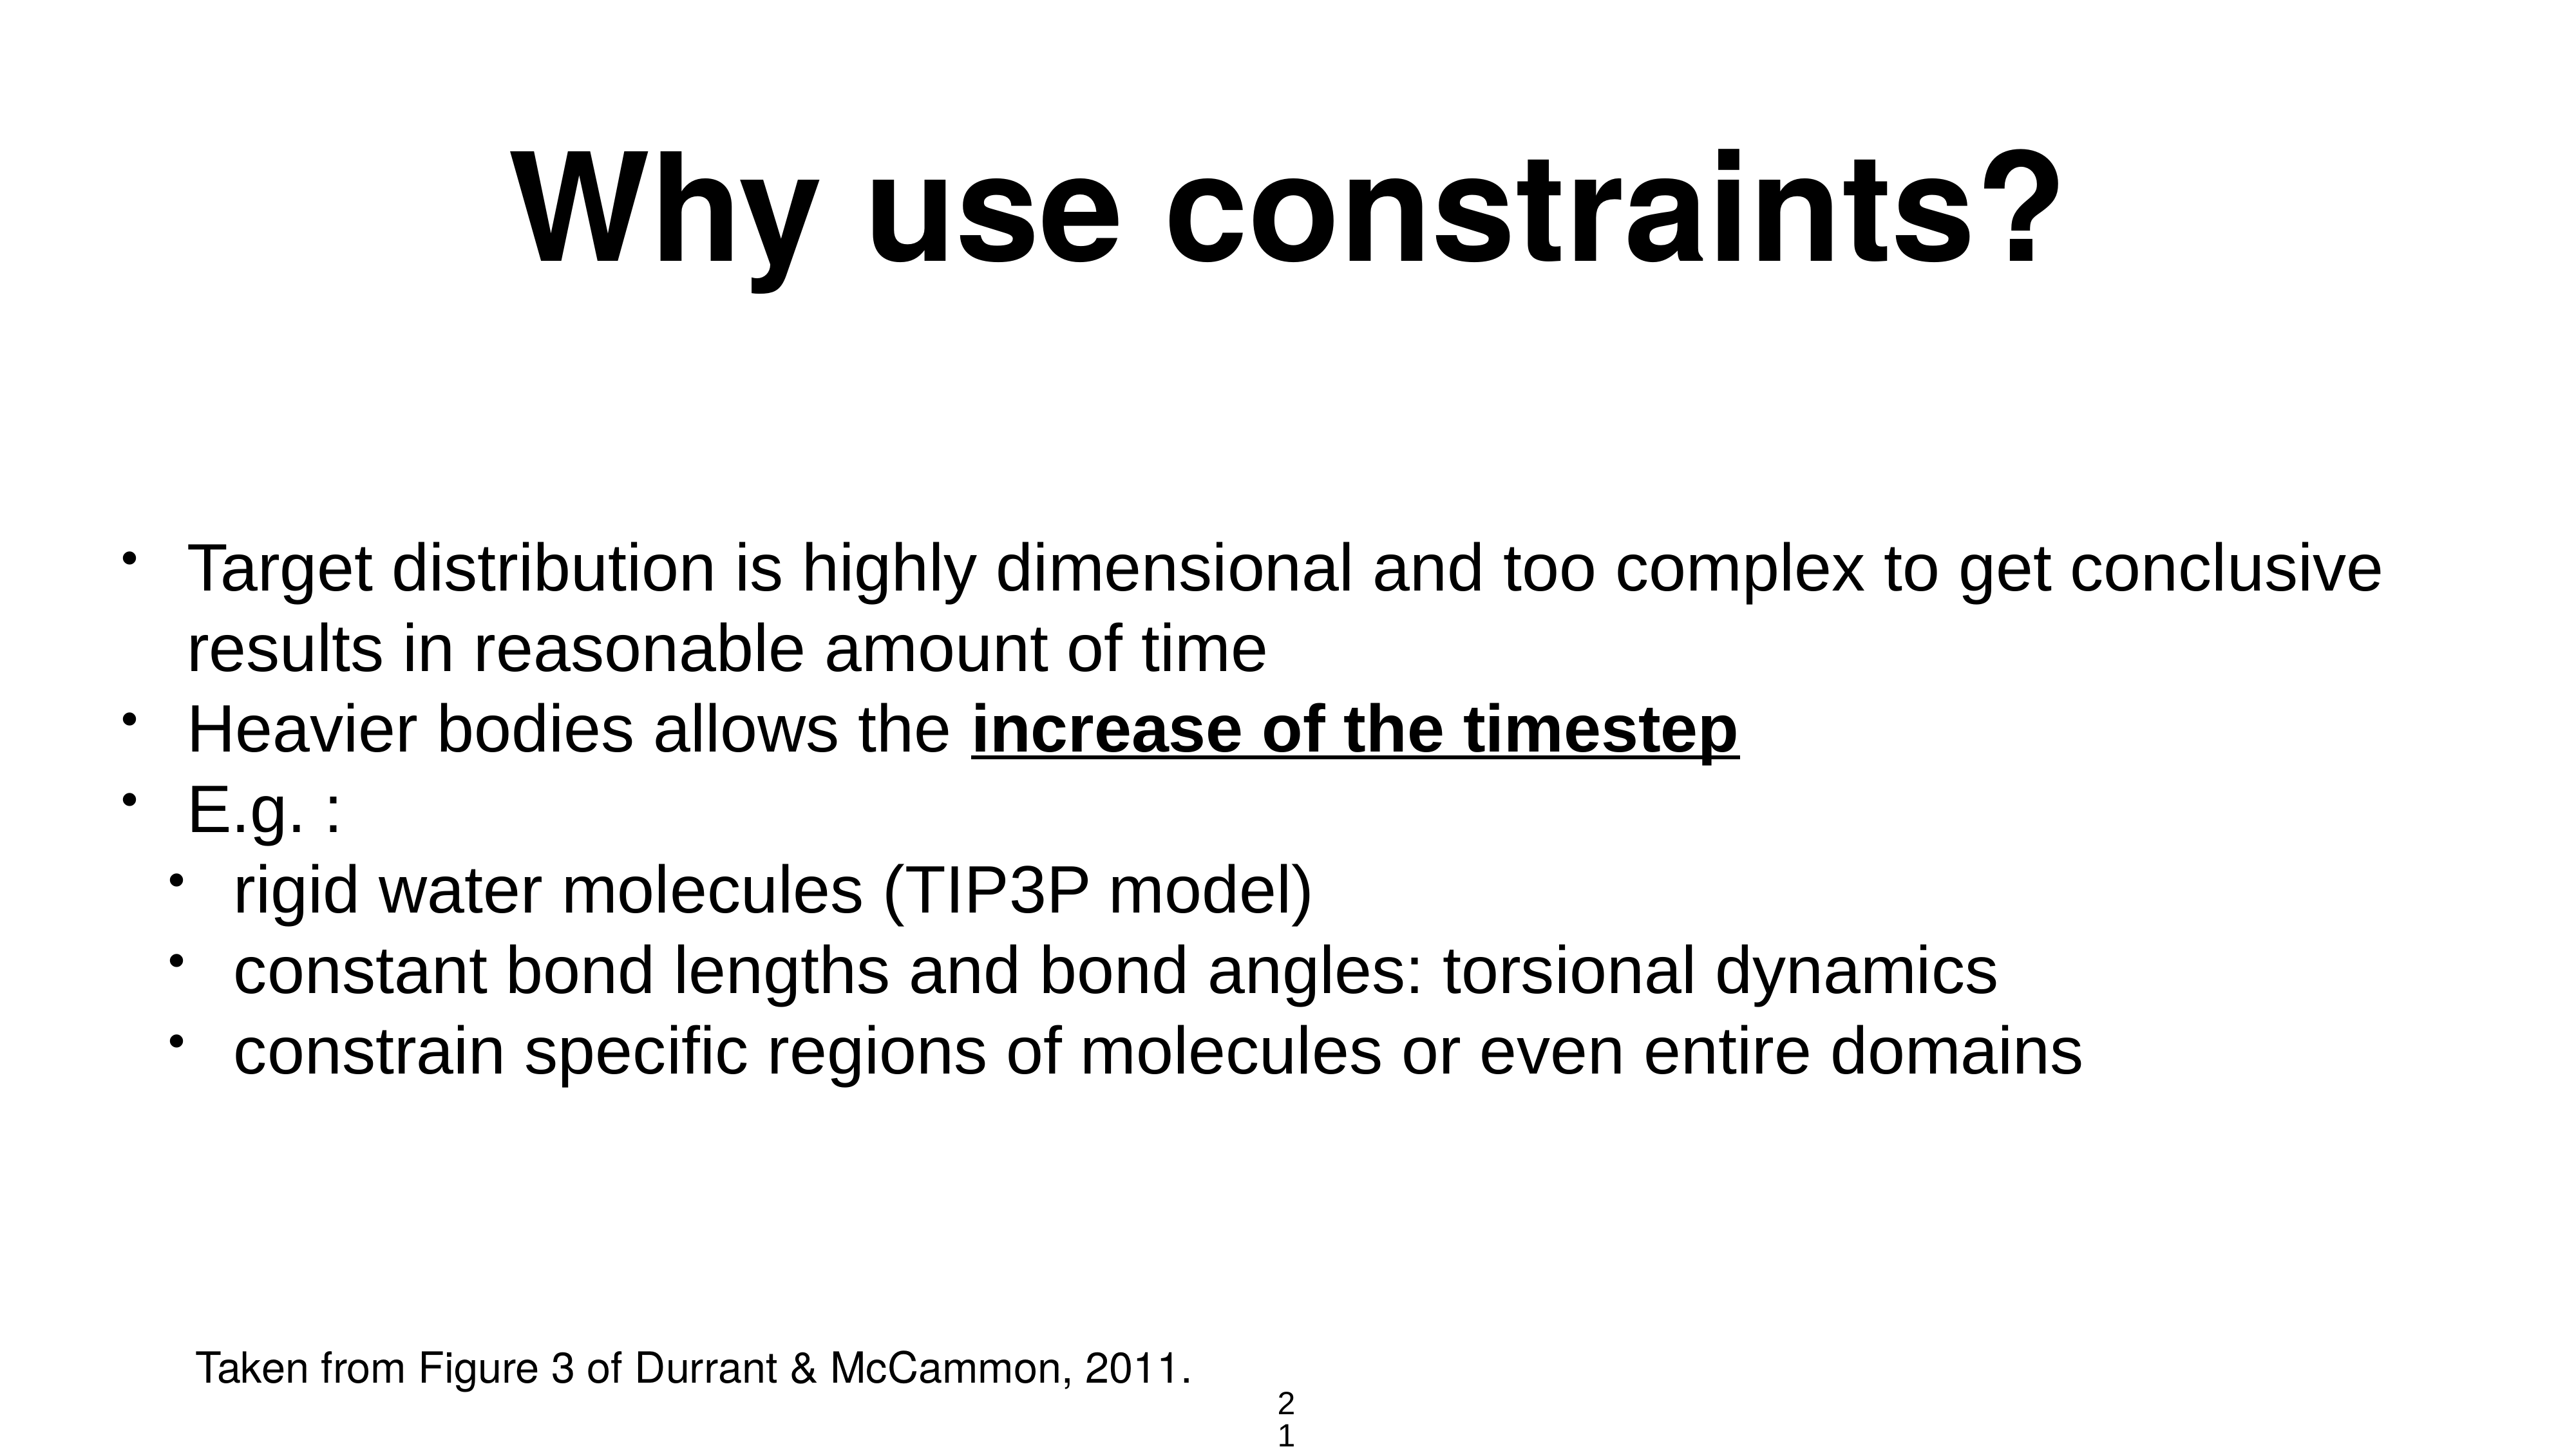

# Why use constraints?
Target distribution is highly dimensional and too complex to get conclusive results in reasonable amount of time
Heavier bodies allows the increase of the timestep
E.g. :
rigid water molecules (TIP3P model)
constant bond lengths and bond angles: torsional dynamics
constrain specific regions of molecules or even entire domains

Taken from Figure 3 of Durrant & McCammon, 2011.
21